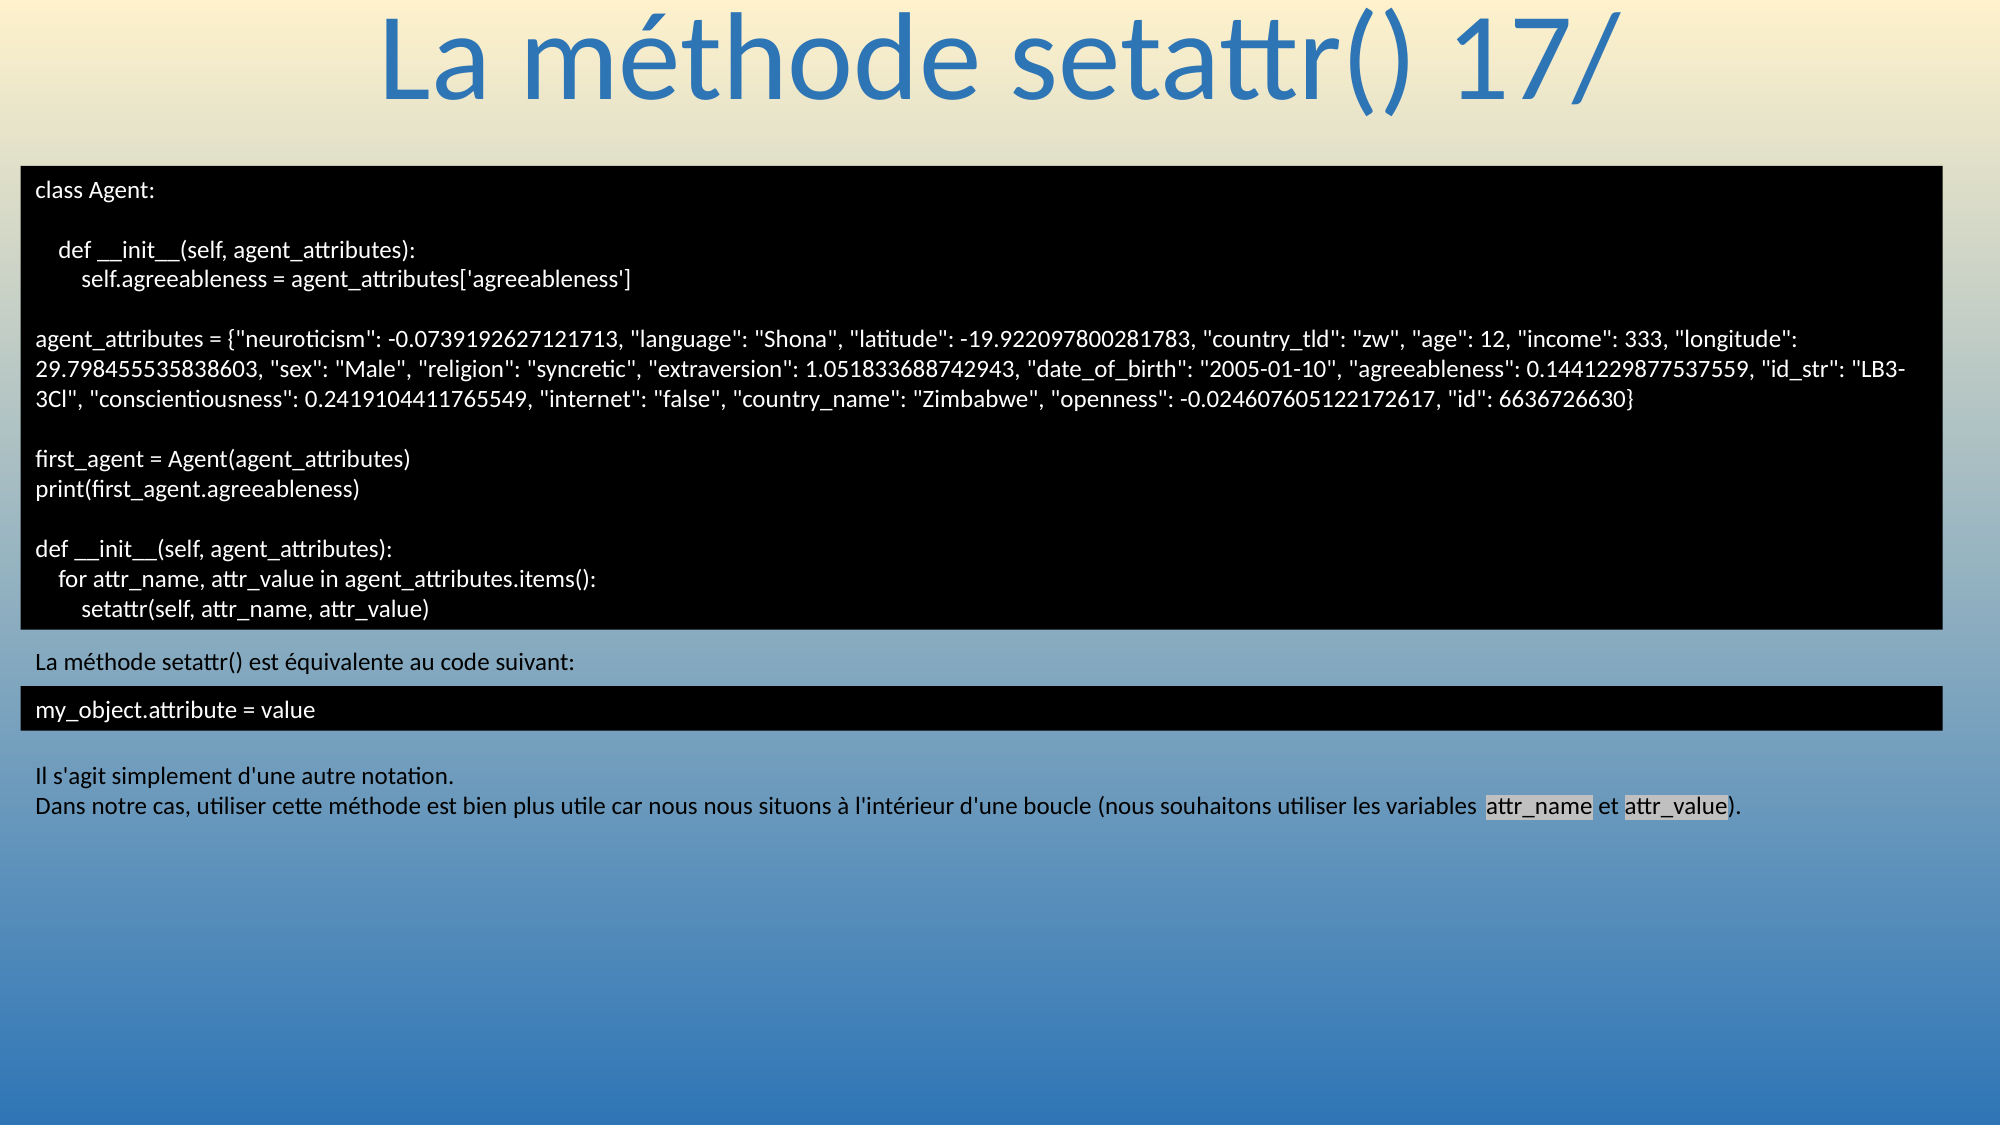

# La méthode setattr() 17/
class Agent:

    def __init__(self, agent_attributes):
        self.agreeableness = agent_attributes['agreeableness']

agent_attributes = {"neuroticism": -0.0739192627121713, "language": "Shona", "latitude": -19.922097800281783, "country_tld": "zw", "age": 12, "income": 333, "longitude": 29.798455535838603, "sex": "Male", "religion": "syncretic", "extraversion": 1.051833688742943, "date_of_birth": "2005-01-10", "agreeableness": 0.1441229877537559, "id_str": "LB3-3Cl", "conscientiousness": 0.2419104411765549, "internet": "false", "country_name": "Zimbabwe", "openness": -0.024607605122172617, "id": 6636726630}

first_agent = Agent(agent_attributes)
print(first_agent.agreeableness)

def __init__(self, agent_attributes):
    for attr_name, attr_value in agent_attributes.items():
        setattr(self, attr_name, attr_value)
La méthode setattr() est équivalente au code suivant:
my_object.attribute = value
Il s'agit simplement d'une autre notation.
Dans notre cas, utiliser cette méthode est bien plus utile car nous nous situons à l'intérieur d'une boucle (nous souhaitons utiliser les variables attr_name et attr_value).

288